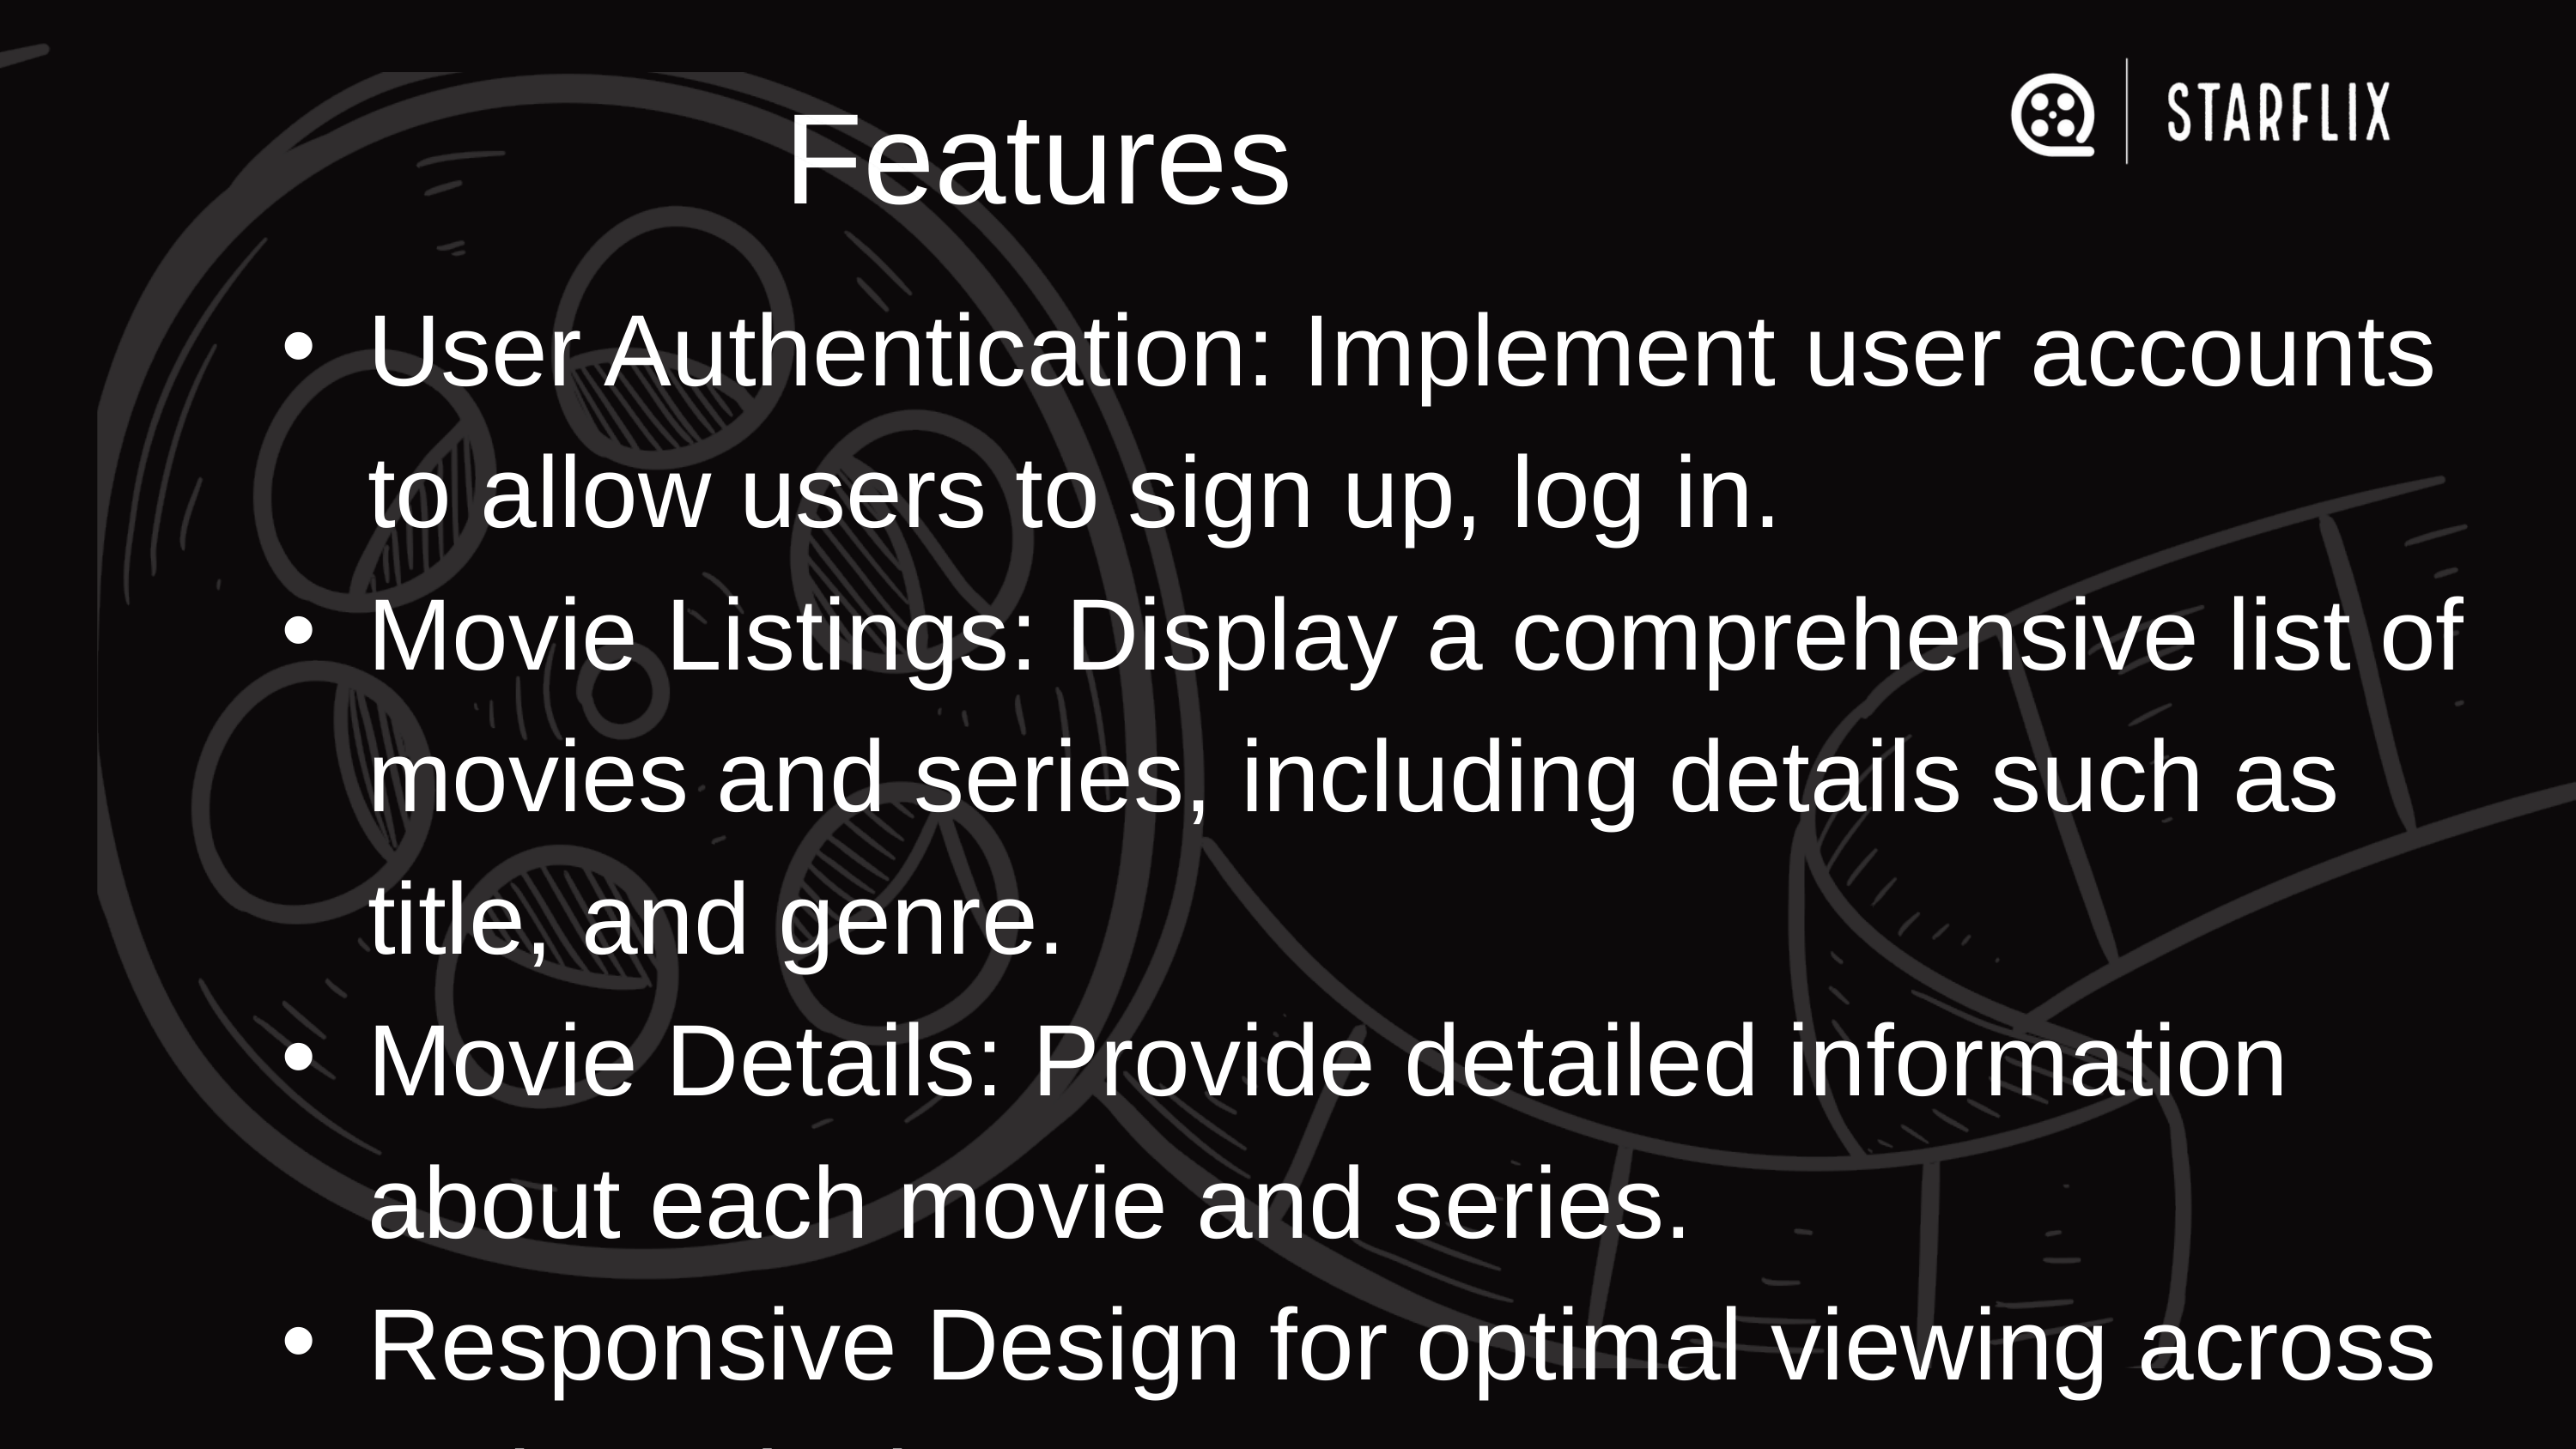

Features

User Authentication: Implement user accounts to allow users to sign up, log in.
Movie Listings: Display a comprehensive list of movies and series, including details such as title, and genre.
Movie Details: Provide detailed information about each movie and series.
Responsive Design for optimal viewing across various devices.